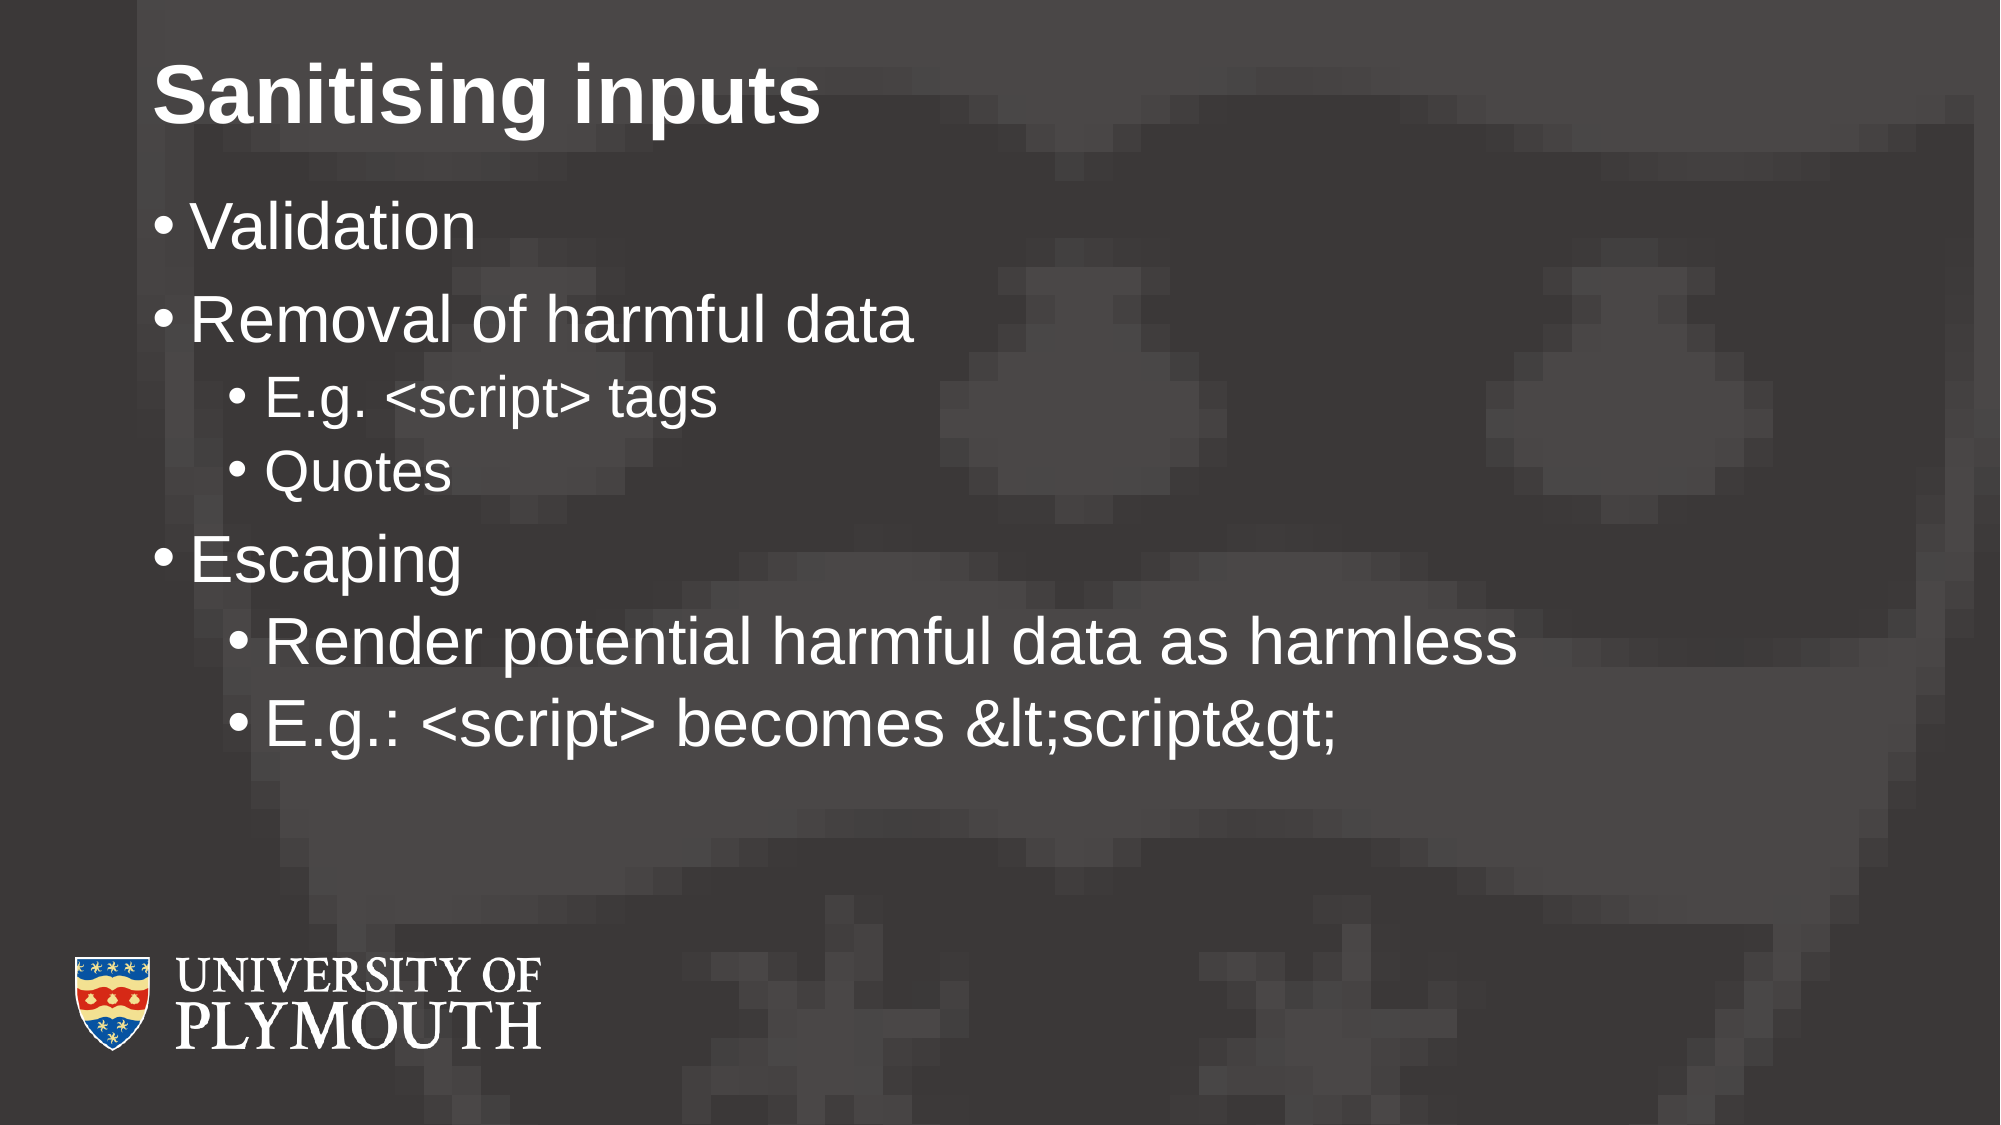

# Sanitising inputs
Validation
Removal of harmful data
E.g. <script> tags
Quotes
Escaping
Render potential harmful data as harmless
E.g.: <script> becomes &lt;script&gt;